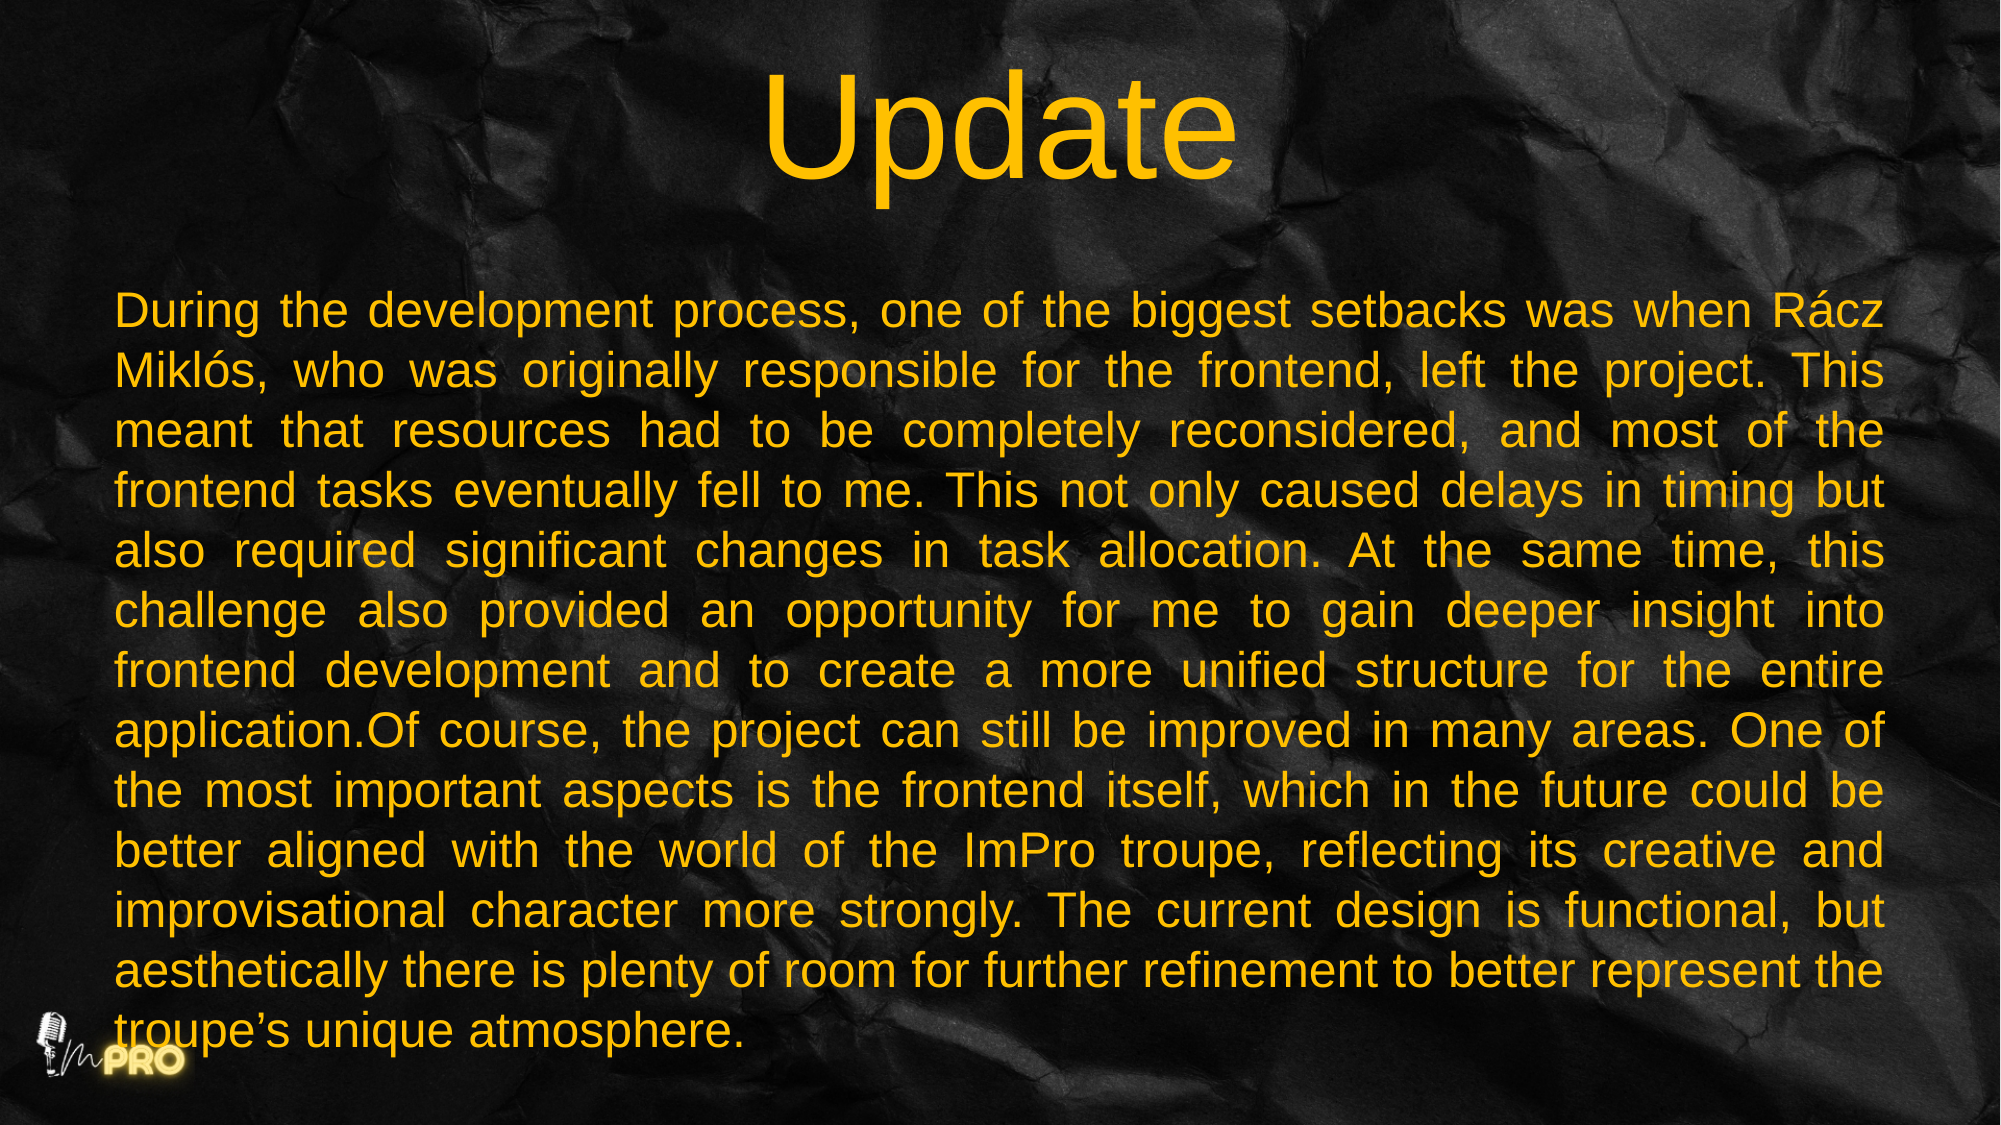

Update
During the development process, one of the biggest setbacks was when Rácz Miklós, who was originally responsible for the frontend, left the project. This meant that resources had to be completely reconsidered, and most of the frontend tasks eventually fell to me. This not only caused delays in timing but also required significant changes in task allocation. At the same time, this challenge also provided an opportunity for me to gain deeper insight into frontend development and to create a more unified structure for the entire application.Of course, the project can still be improved in many areas. One of the most important aspects is the frontend itself, which in the future could be better aligned with the world of the ImPro troupe, reflecting its creative and improvisational character more strongly. The current design is functional, but aesthetically there is plenty of room for further refinement to better represent the troupe’s unique atmosphere.